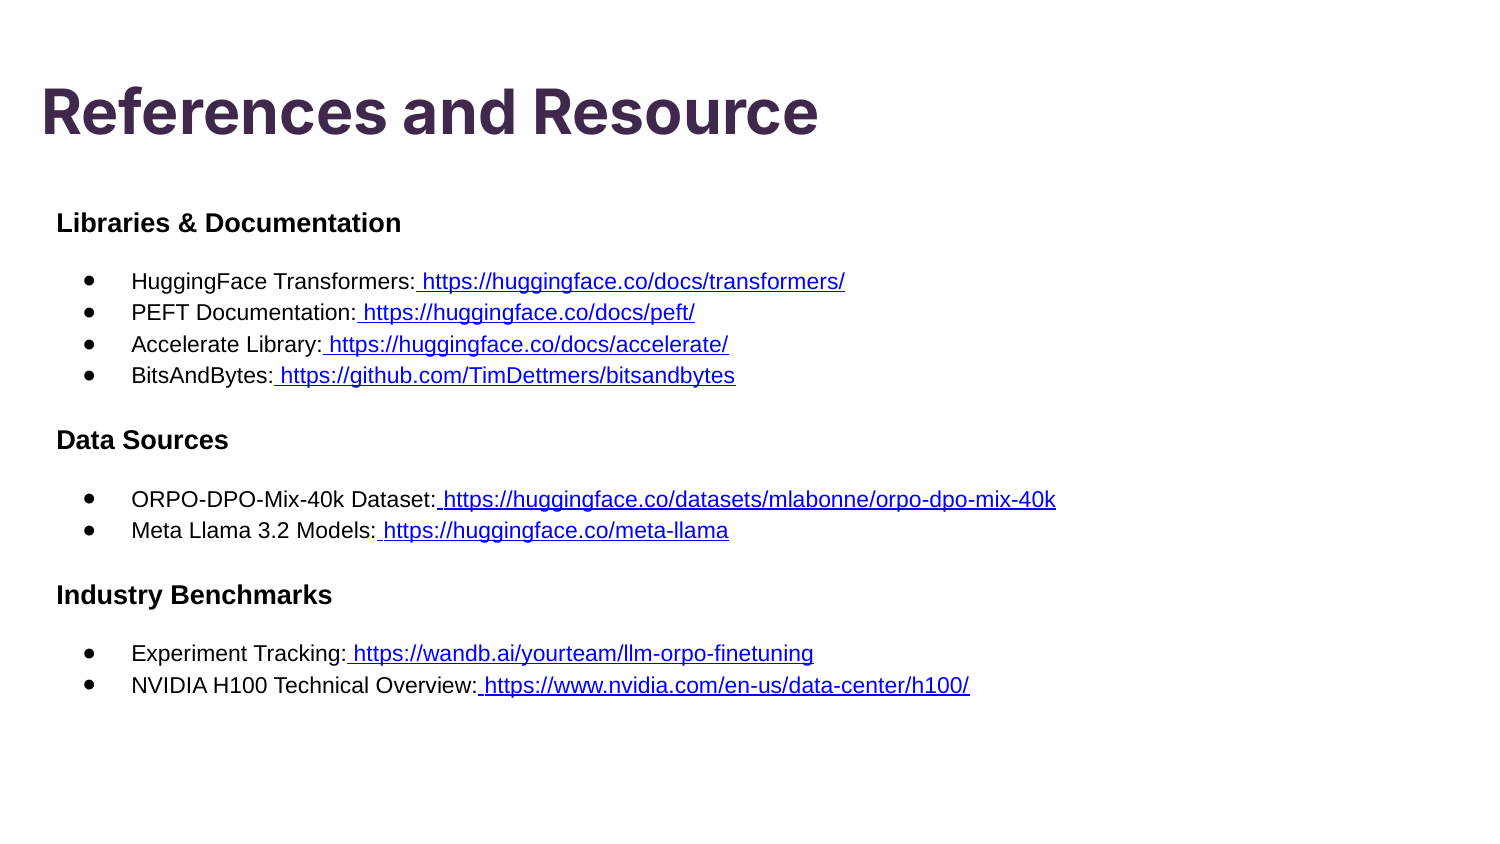

References and Resource
Libraries & Documentation
HuggingFace Transformers: https://huggingface.co/docs/transformers/
PEFT Documentation: https://huggingface.co/docs/peft/
Accelerate Library: https://huggingface.co/docs/accelerate/
BitsAndBytes: https://github.com/TimDettmers/bitsandbytes
Data Sources
ORPO-DPO-Mix-40k Dataset: https://huggingface.co/datasets/mlabonne/orpo-dpo-mix-40k
Meta Llama 3.2 Models: https://huggingface.co/meta-llama
Industry Benchmarks
Experiment Tracking: https://wandb.ai/yourteam/llm-orpo-finetuning
NVIDIA H100 Technical Overview: https://www.nvidia.com/en-us/data-center/h100/